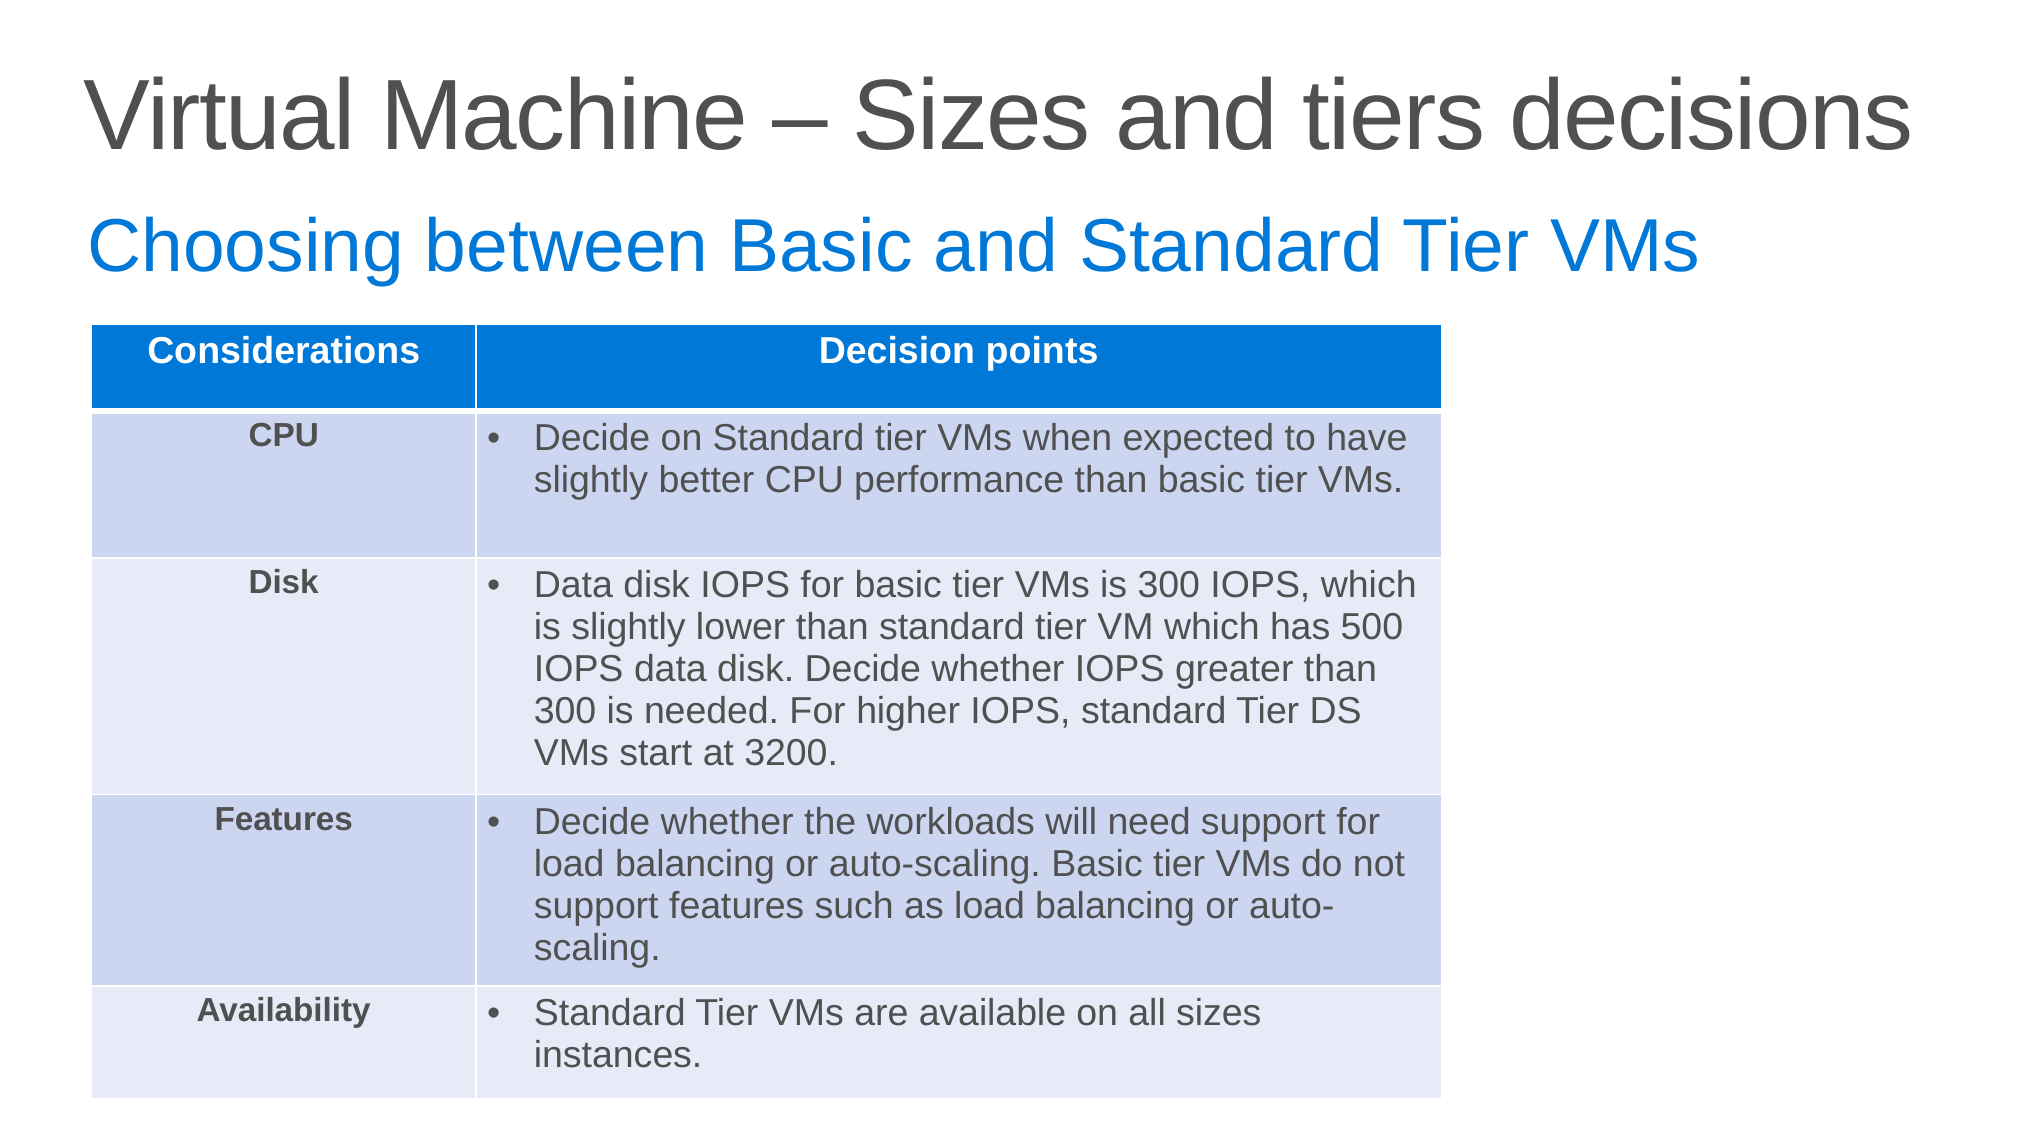

Virtual Machine – Sizes and tiers decisions
Choosing between Basic and Standard Tier VMs
| Considerations | Decision points |
| --- | --- |
| CPU | Decide on Standard tier VMs when expected to have slightly better CPU performance than basic tier VMs. |
| Disk | Data disk IOPS for basic tier VMs is 300 IOPS, which is slightly lower than standard tier VM which has 500 IOPS data disk. Decide whether IOPS greater than 300 is needed. For higher IOPS, standard Tier DS VMs start at 3200. |
| Features | Decide whether the workloads will need support for load balancing or auto-scaling. Basic tier VMs do not support features such as load balancing or auto-scaling. |
| Availability | Standard Tier VMs are available on all sizes instances. |